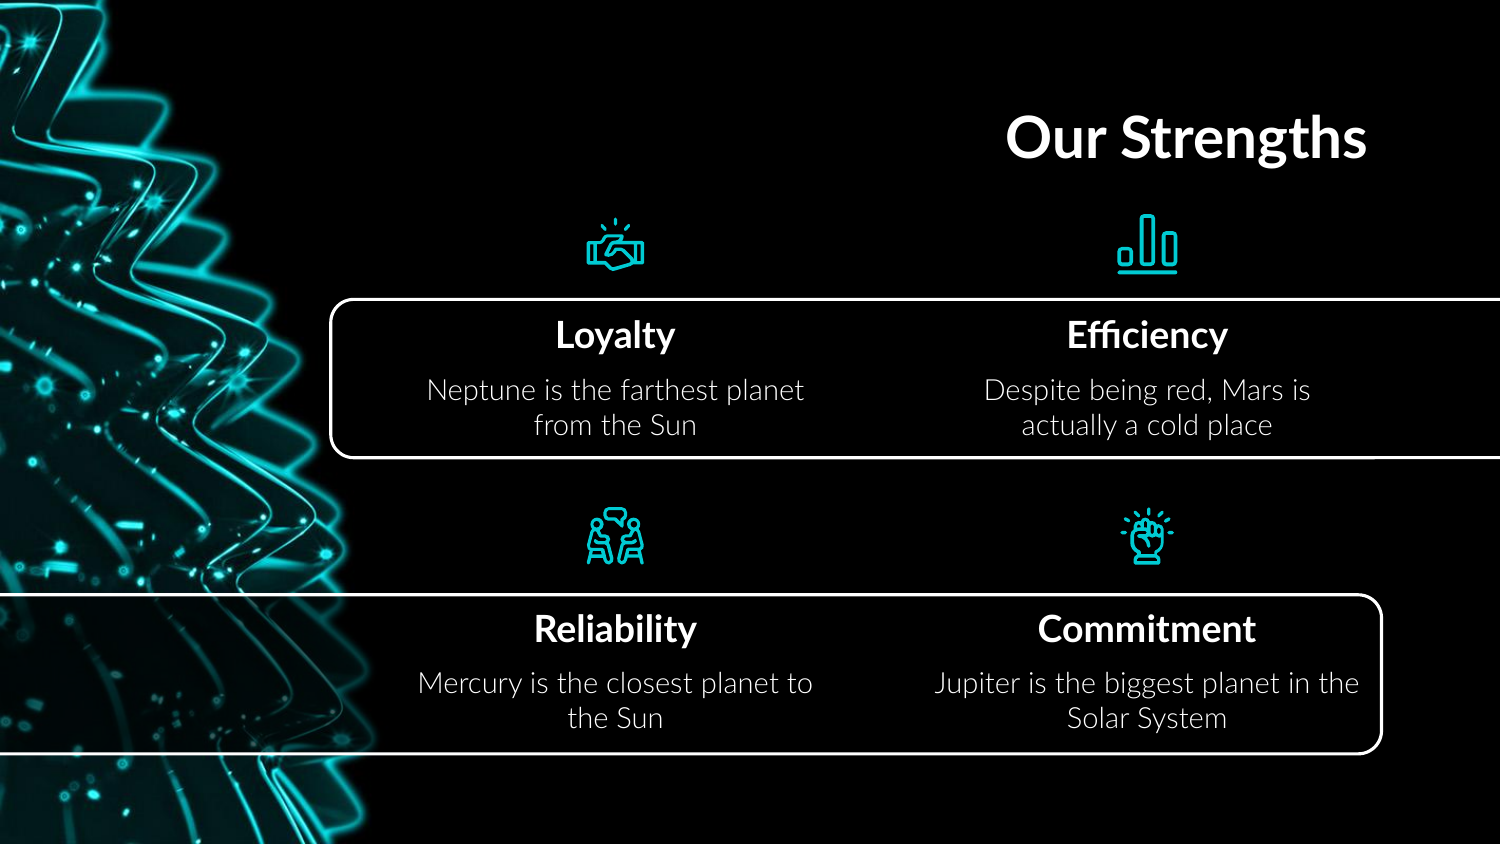

# Our Strengths

Loyalty
Efficiency

Neptune is the farthest planet from the Sun
Despite being red, Mars is actually a cold place

Reliability
Commitment

Mercury is the closest planet to the Sun
Jupiter is the biggest planet in the Solar System